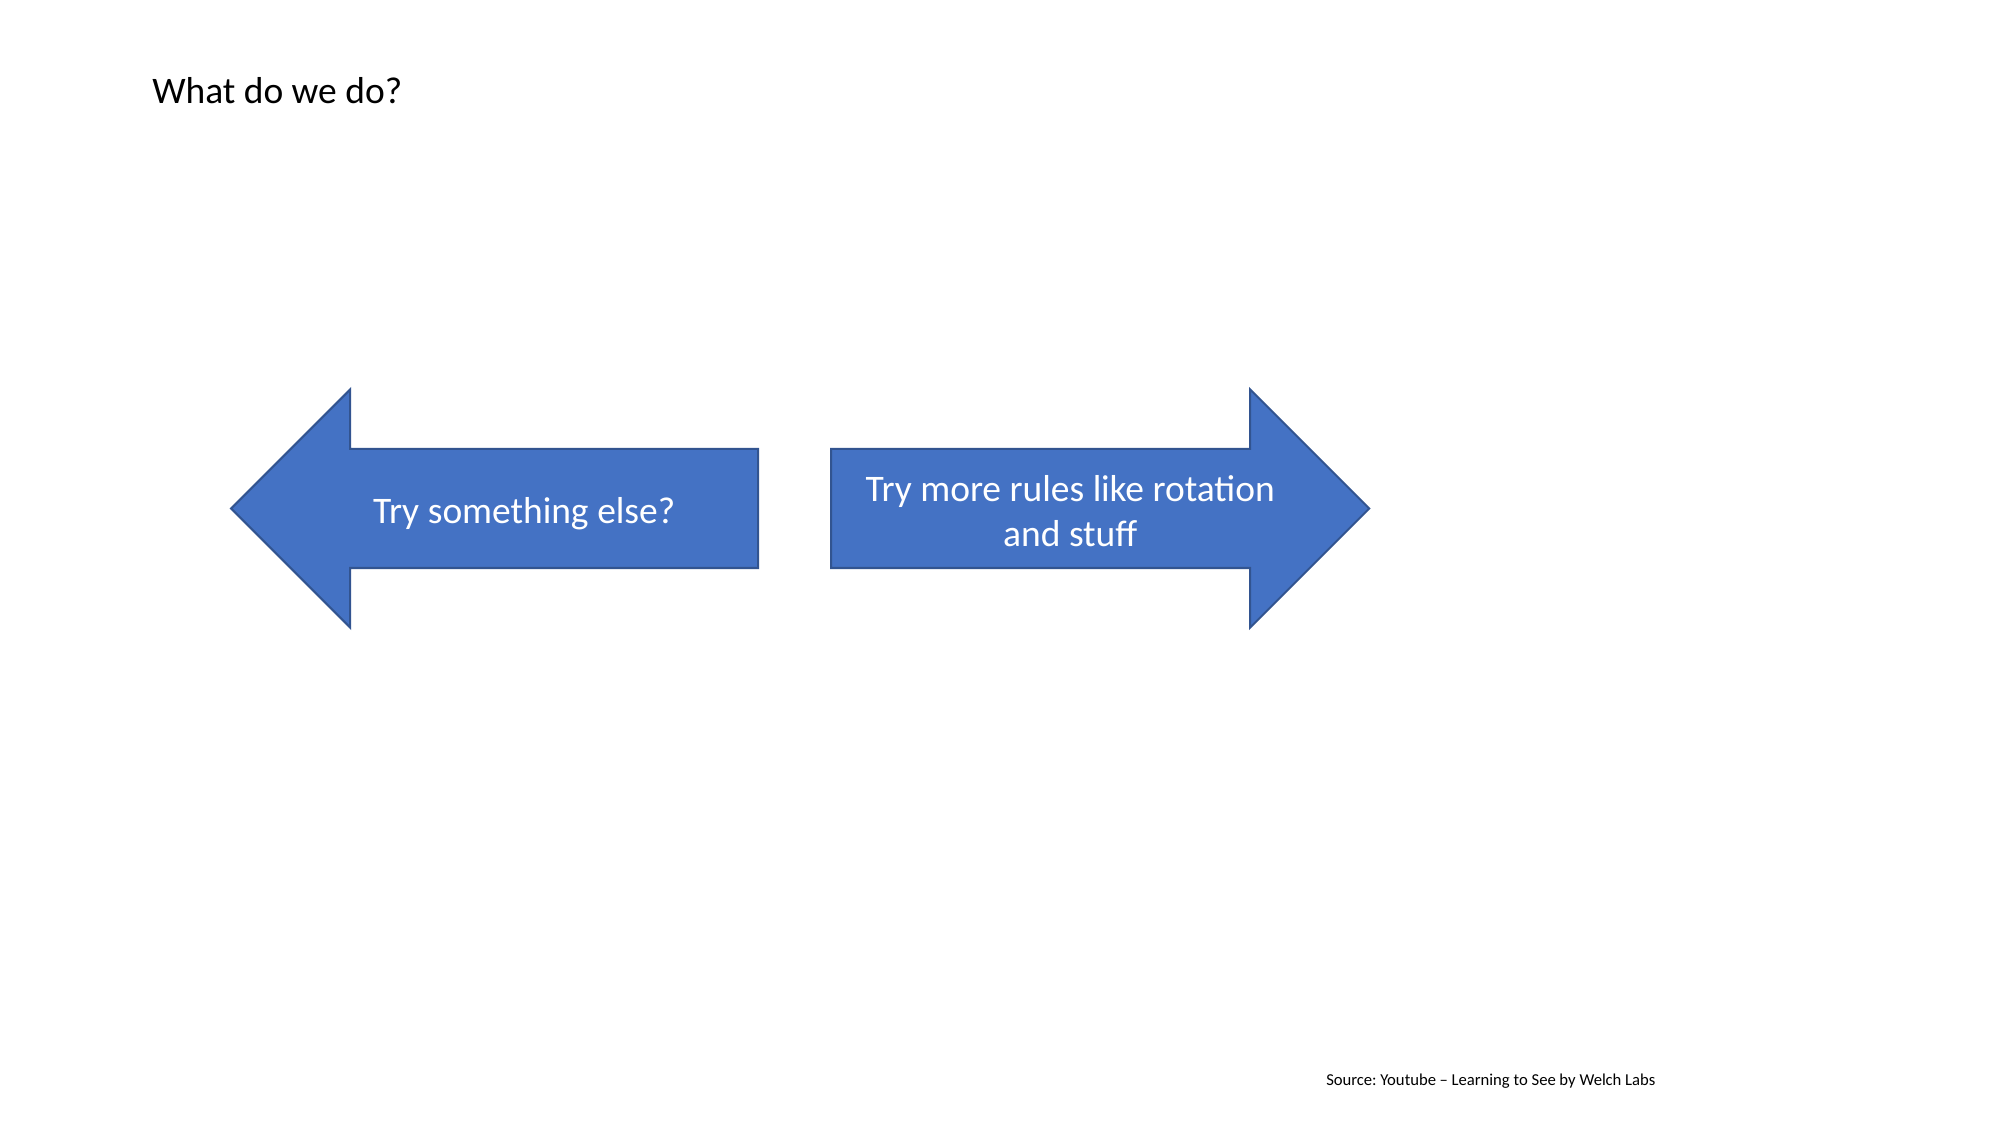

# What do we do?
Try something else?
Try more rules like rotation and stuff
Source: Youtube – Learning to See by Welch Labs